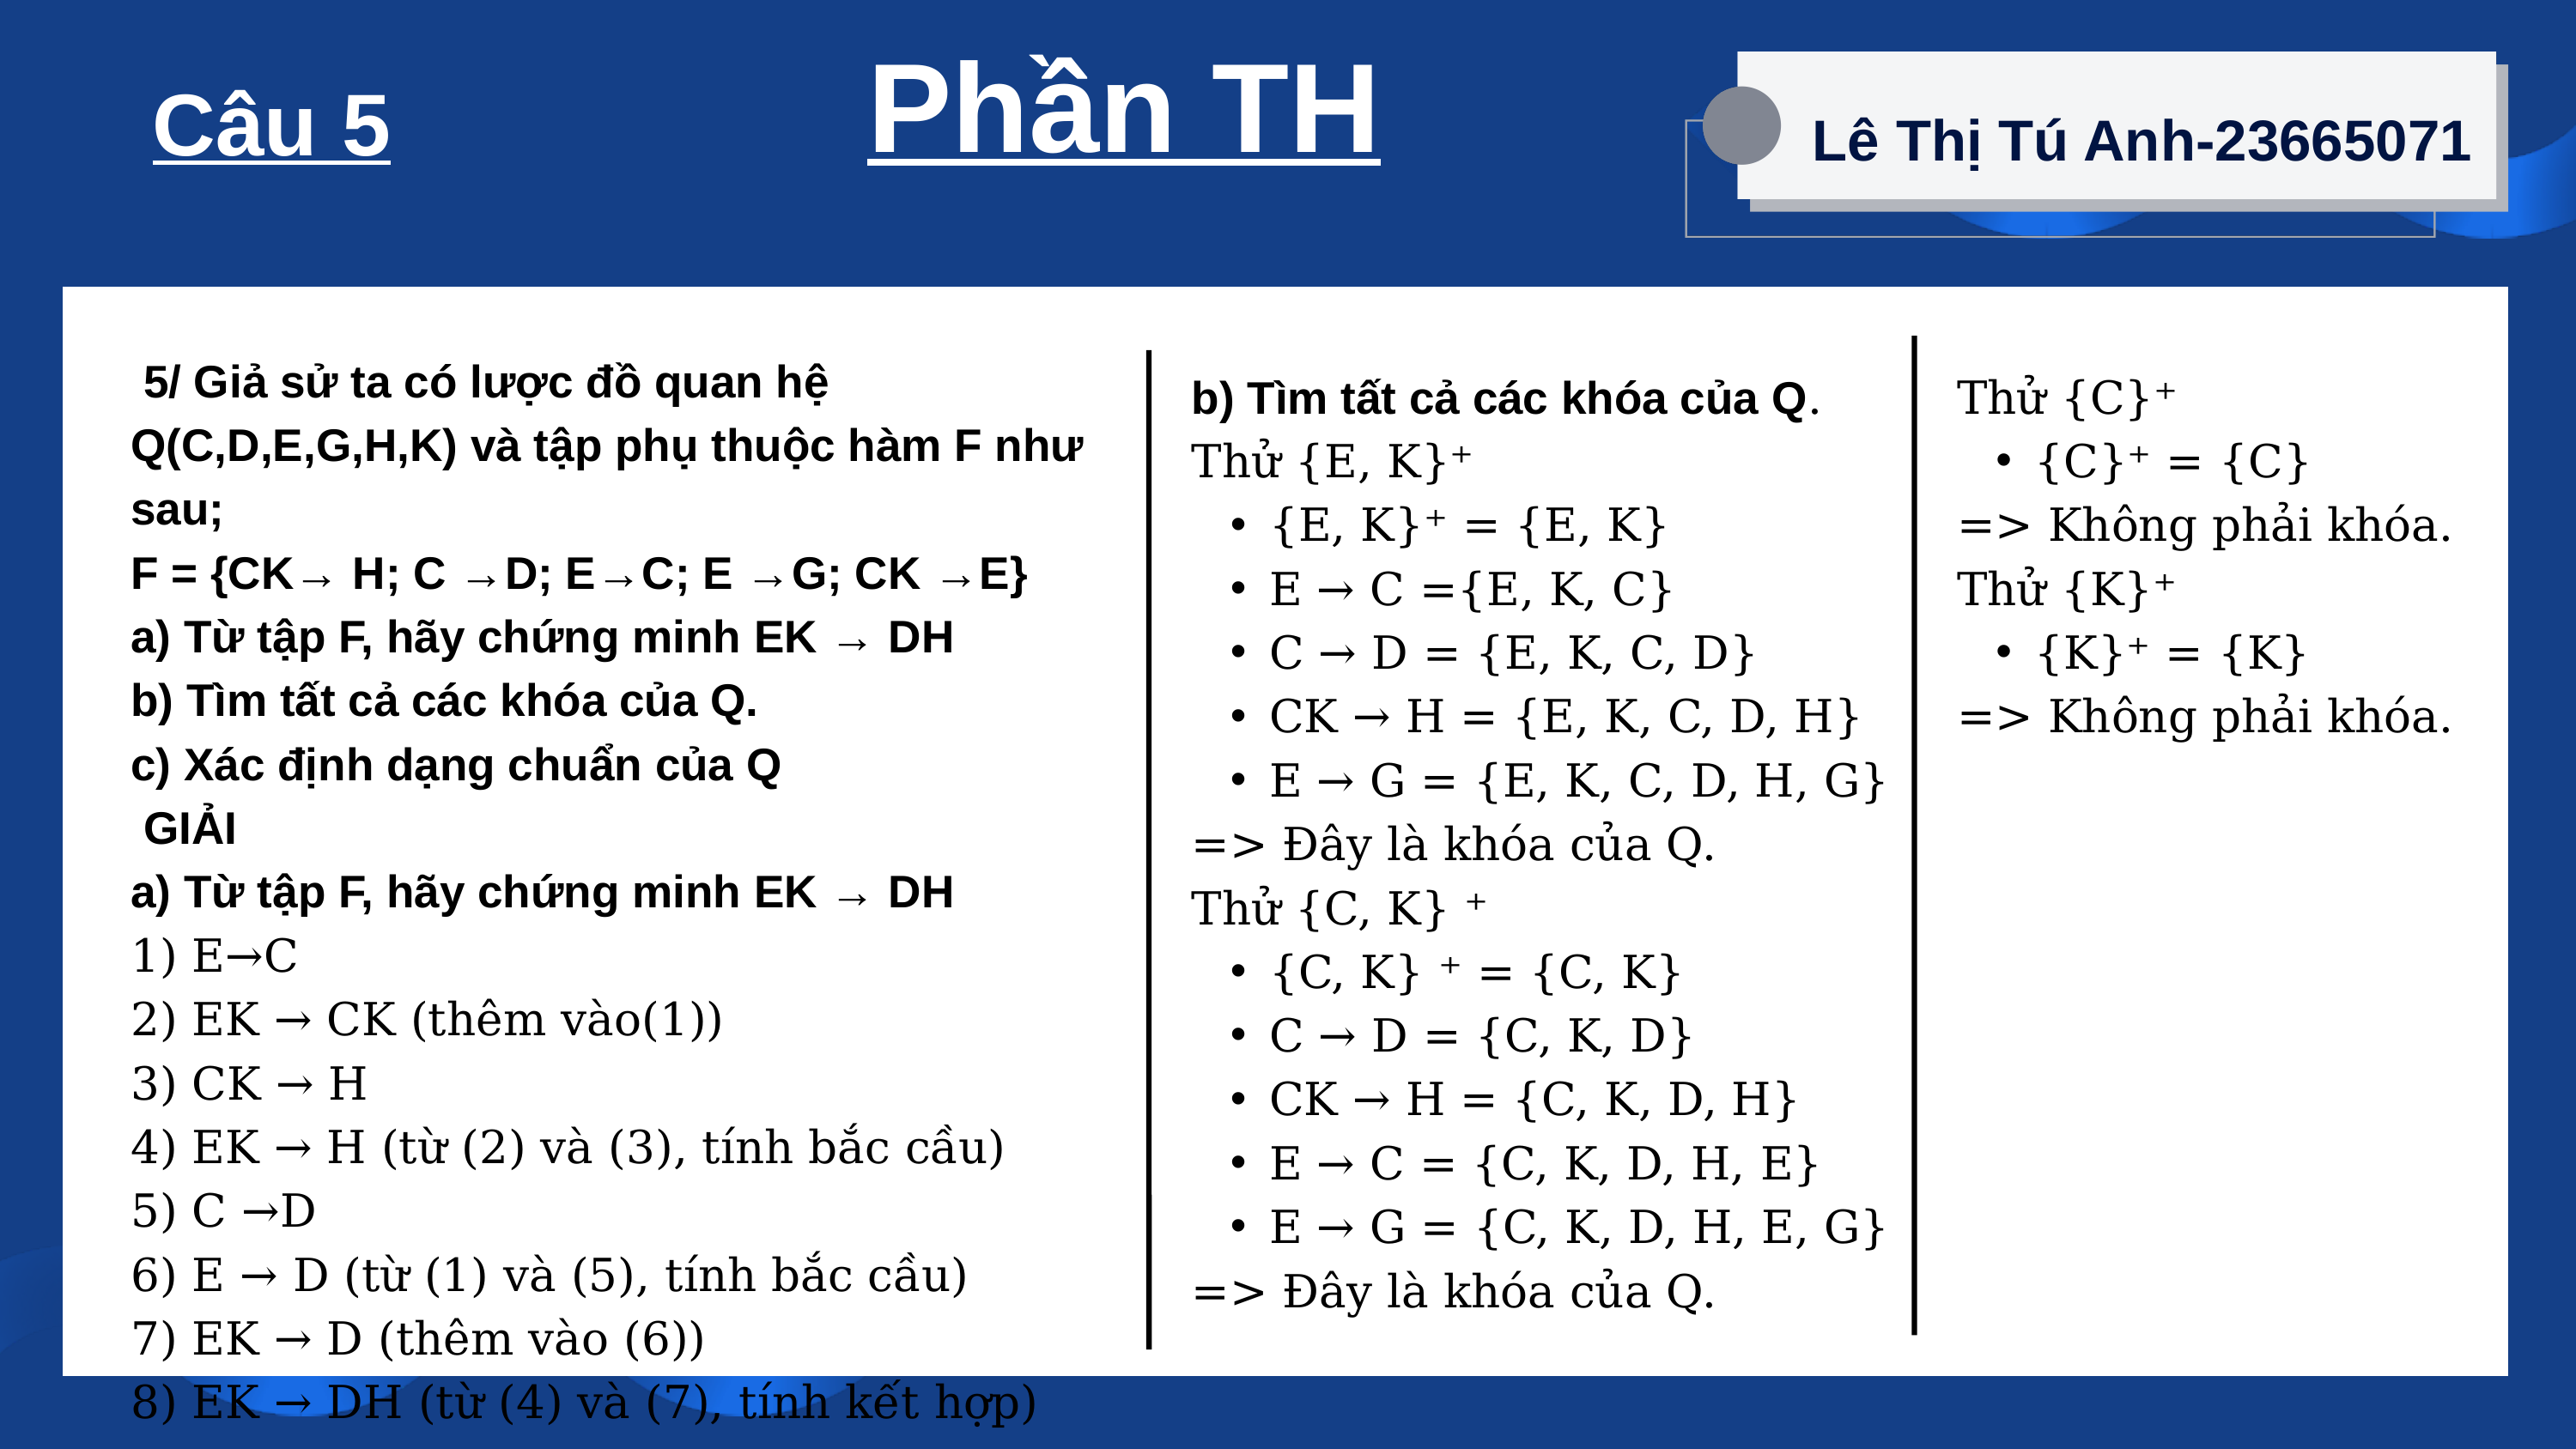

Phần TH
Câu 5

Lê Thị Tú Anh-23665071

 5/ Giả sử ta có lược đồ quan hệ Q(C,D,E,G,H,K) và tập phụ thuộc hàm F như sau;
F = {CK→ H; C →D; E→C; E →G; CK →E}
a) Từ tập F, hãy chứng minh EK → DH
b) Tìm tất cả các khóa của Q.
c) Xác định dạng chuẩn của Q
 GIẢI
a) Từ tập F, hãy chứng minh EK → DH
1) E→C
2) EK → CK (thêm vào(1))
3) CK → H
4) EK → H (từ (2) và (3), tính bắc cầu)
5) C →D
6) E → D (từ (1) và (5), tính bắc cầu)
7) EK → D (thêm vào (6))
8) EK → DH (từ (4) và (7), tính kết hợp)

b) Tìm tất cả các khóa của Q.
Thử {E, K}⁺
{E, K}⁺ = {E, K}
E → C ={E, K, C}
C → D = {E, K, C, D}
CK → H = {E, K, C, D, H}
E → G = {E, K, C, D, H, G}
=> Đây là khóa của Q.
Thử {C, K} ⁺
{C, K} ⁺ = {C, K}
C → D = {C, K, D}
CK → H = {C, K, D, H}
E → C = {C, K, D, H, E}
E → G = {C, K, D, H, E, G}
=> Đây là khóa của Q.
Thử {C}⁺
{C}⁺ = {C}
=> Không phải khóa.
Thử {K}⁺
{K}⁺ = {K}
=> Không phải khóa.